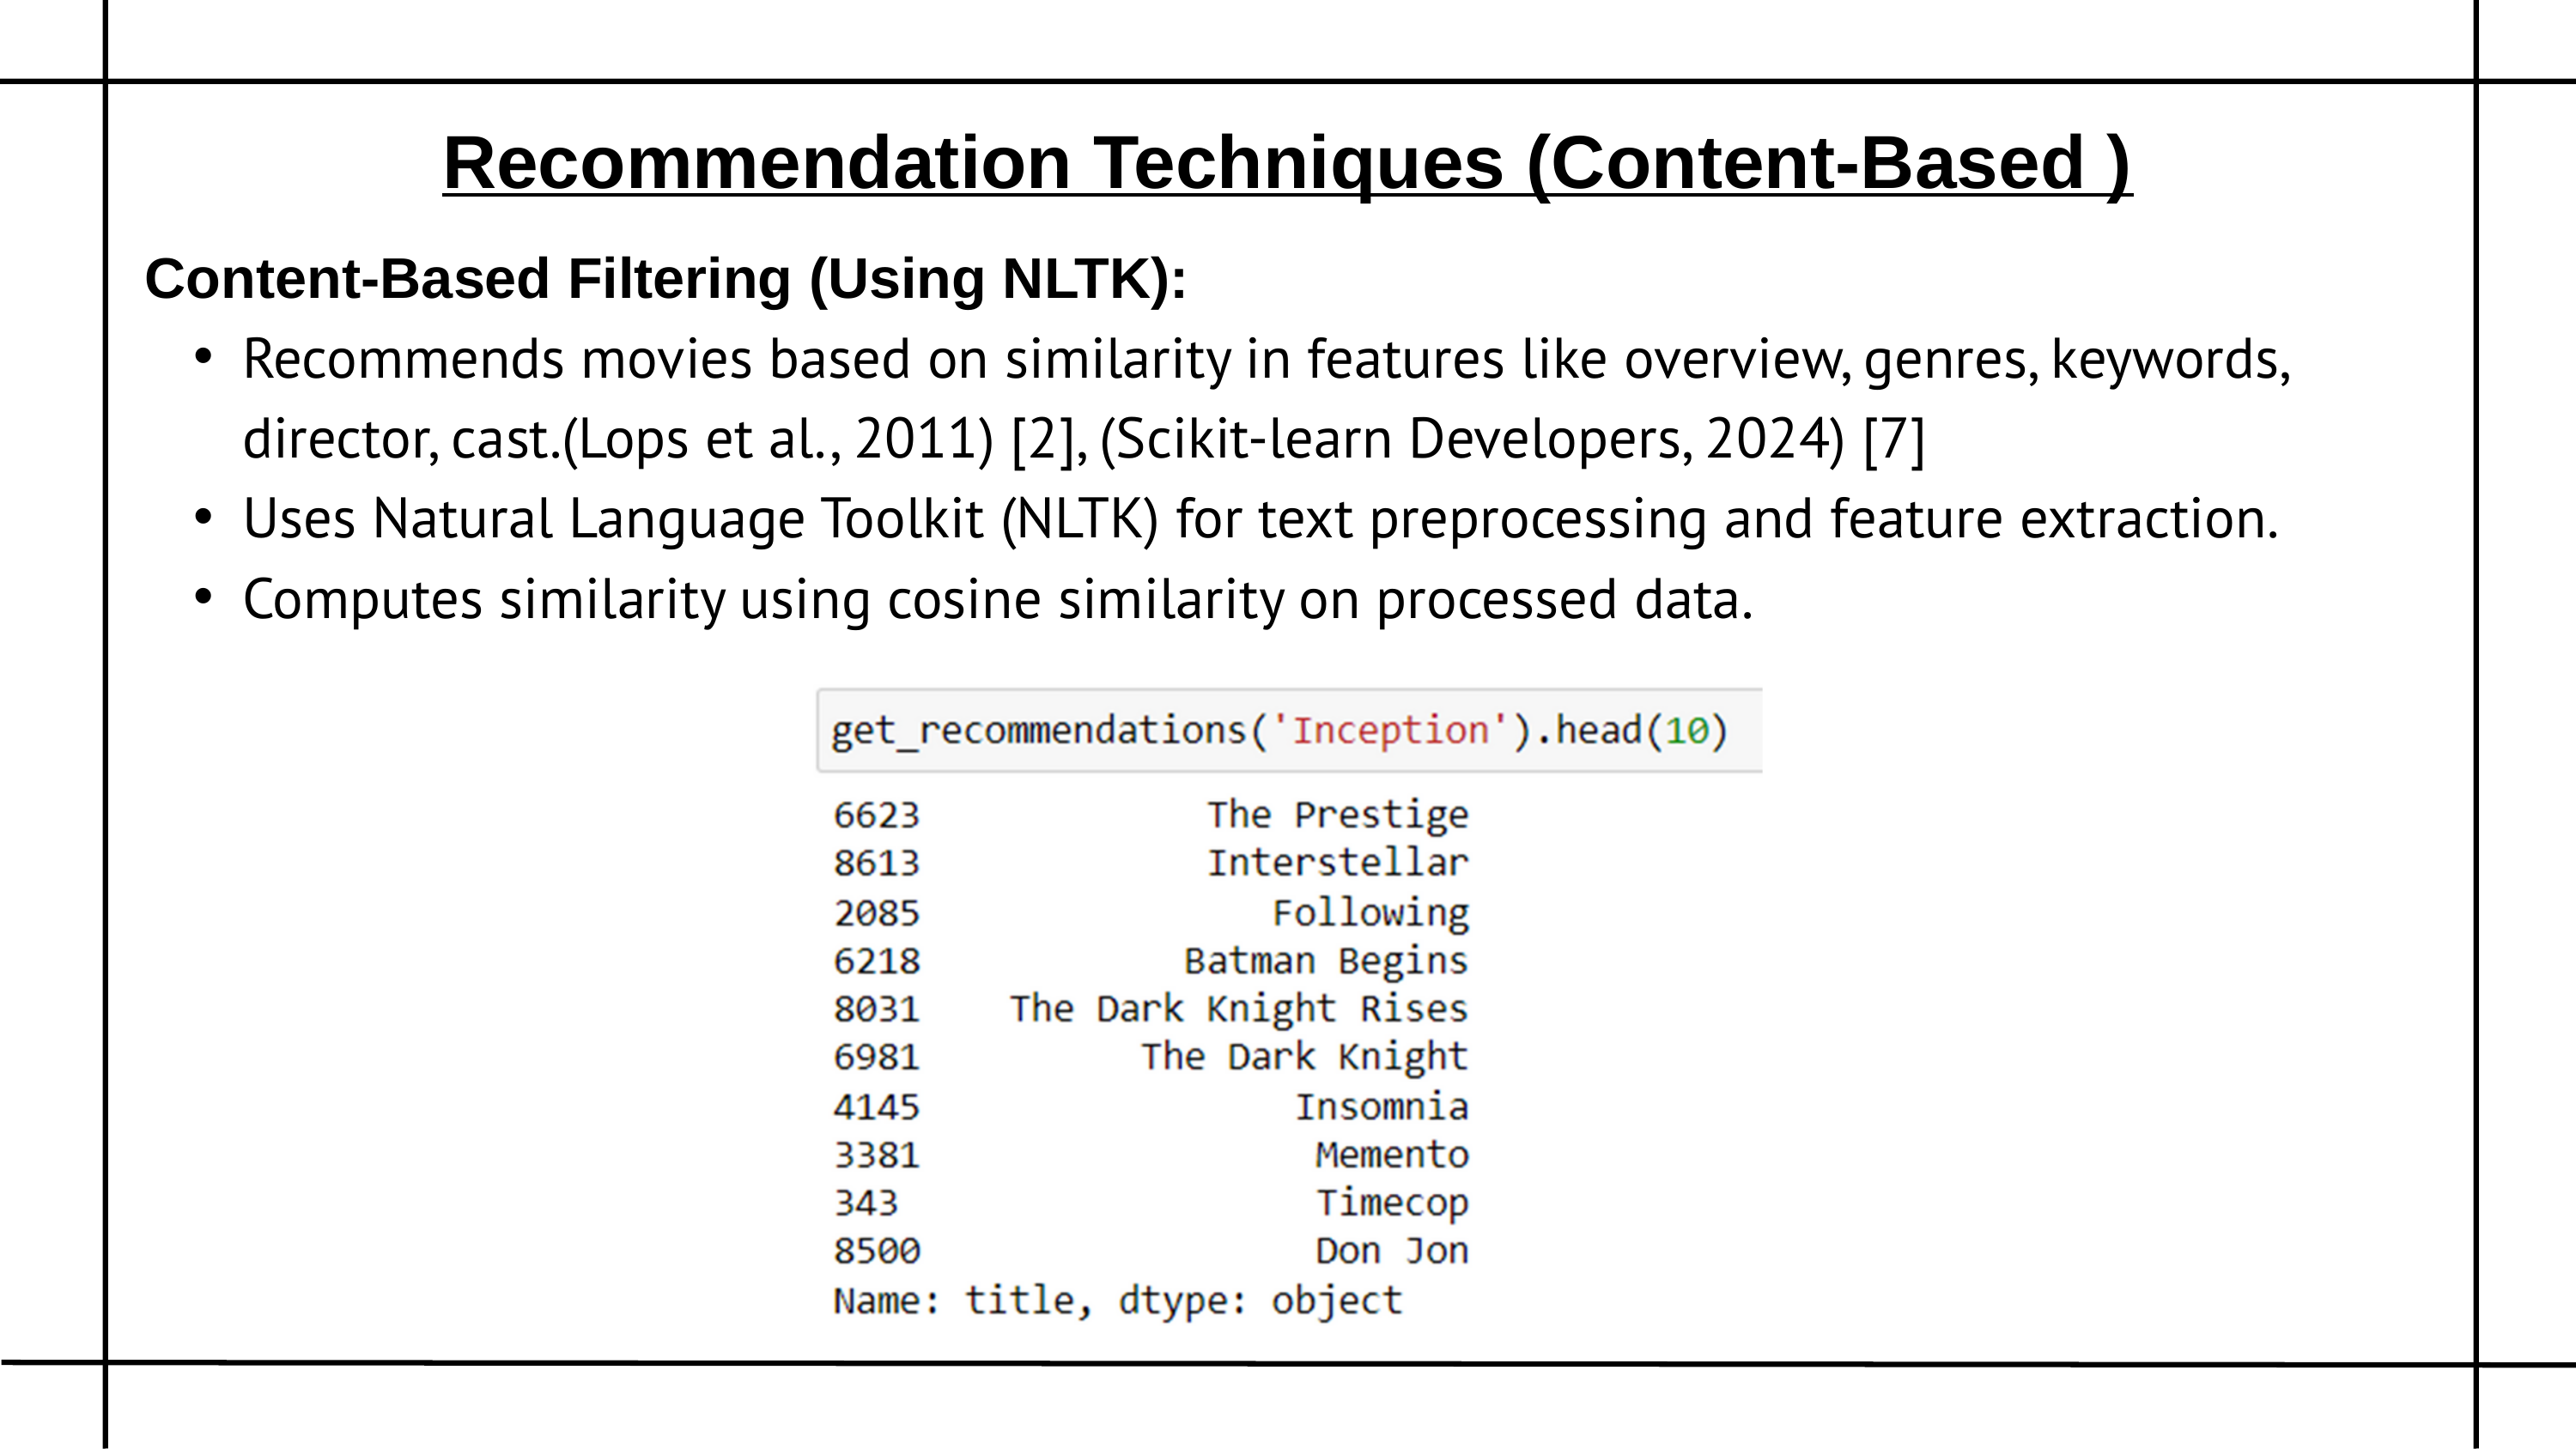

Recommendation Techniques (Content-Based )
Content-Based Filtering (Using NLTK):
Recommends movies based on similarity in features like overview, genres, keywords, director, cast.(Lops et al., 2011) [2], (Scikit-learn Developers, 2024) [7]
Uses Natural Language Toolkit (NLTK) for text preprocessing and feature extraction.
Computes similarity using cosine similarity on processed data.